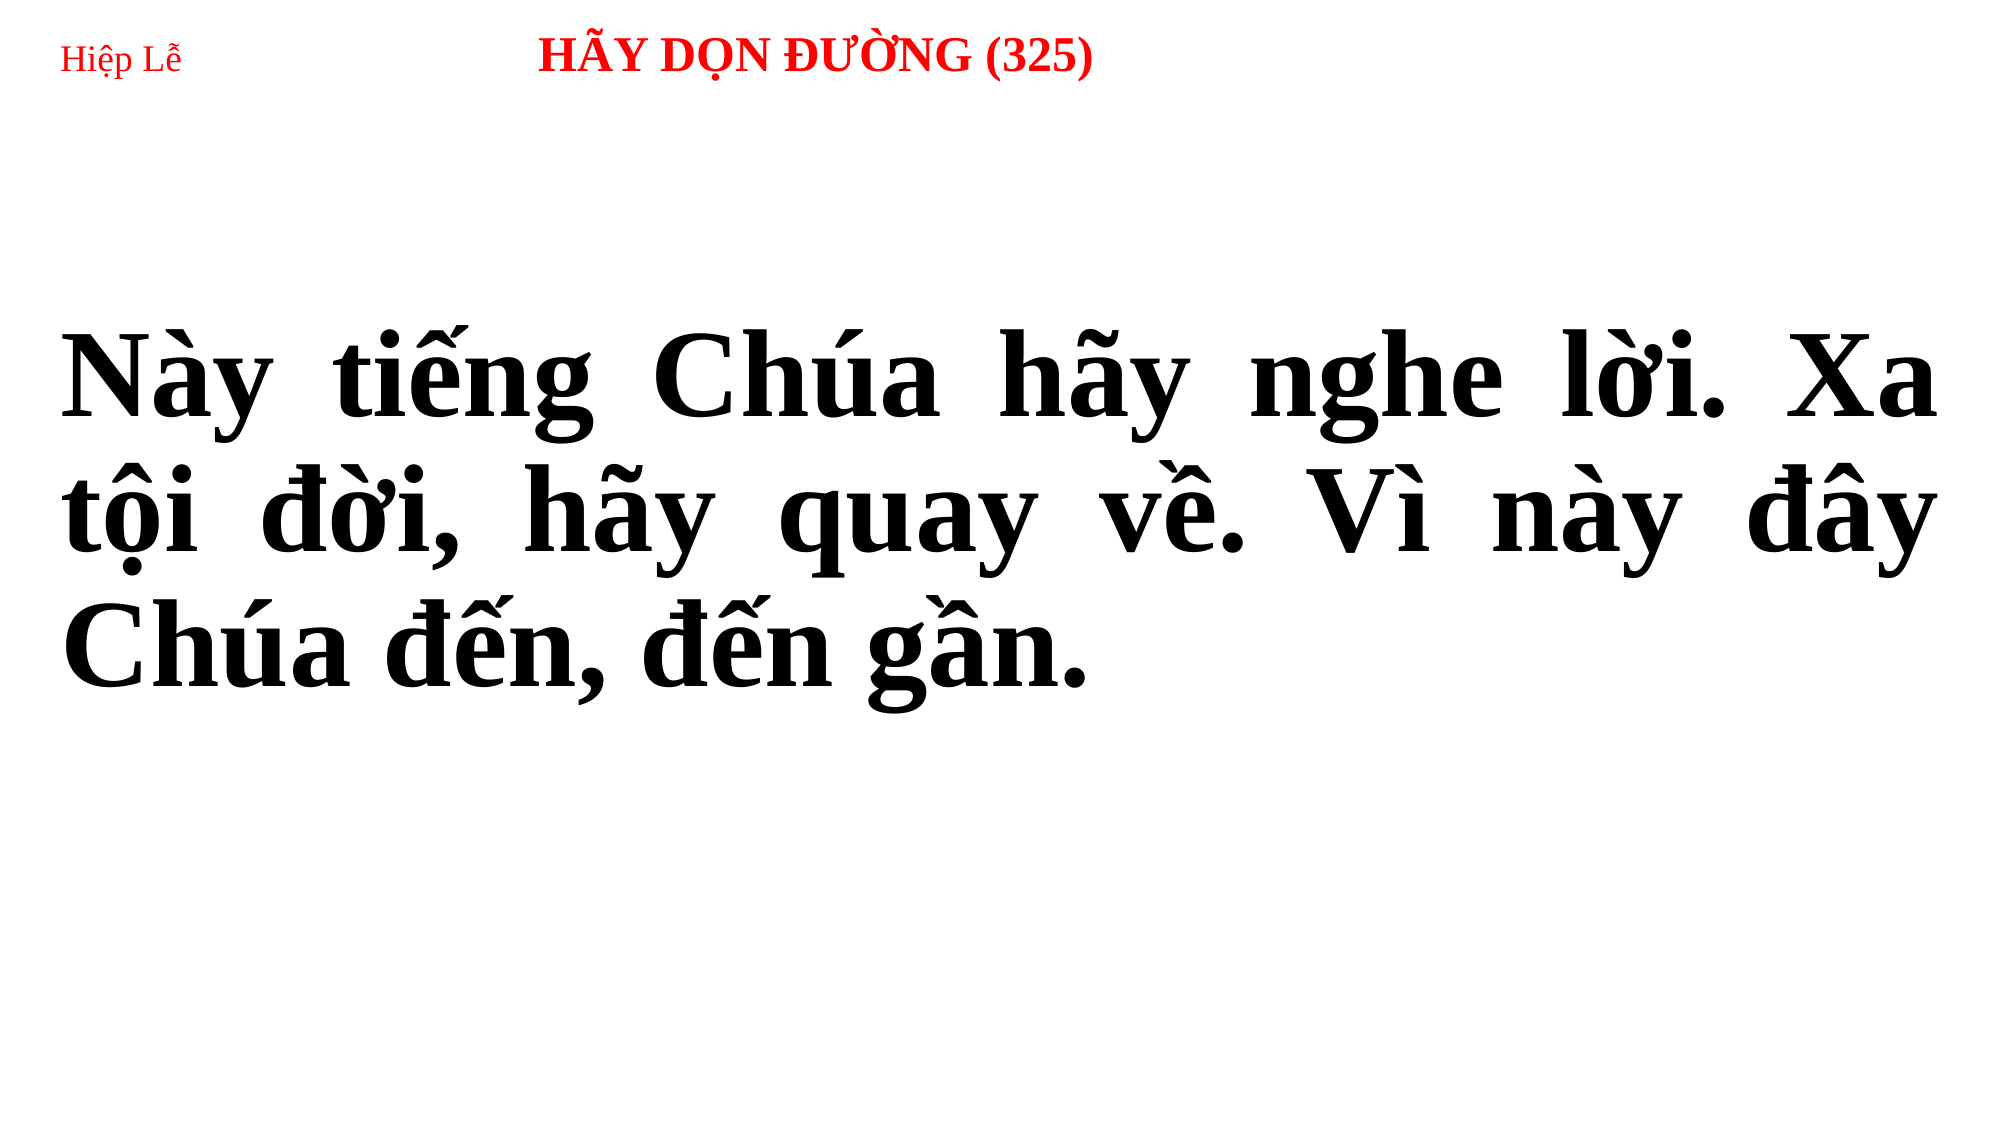

# Hiệp Lễ                       	   HÃY DỌN ĐƯỜNG (325)
Này tiếng Chúa hãy nghe lời. Xa tội đời, hãy quay về. Vì này đây Chúa đến, đến gần.